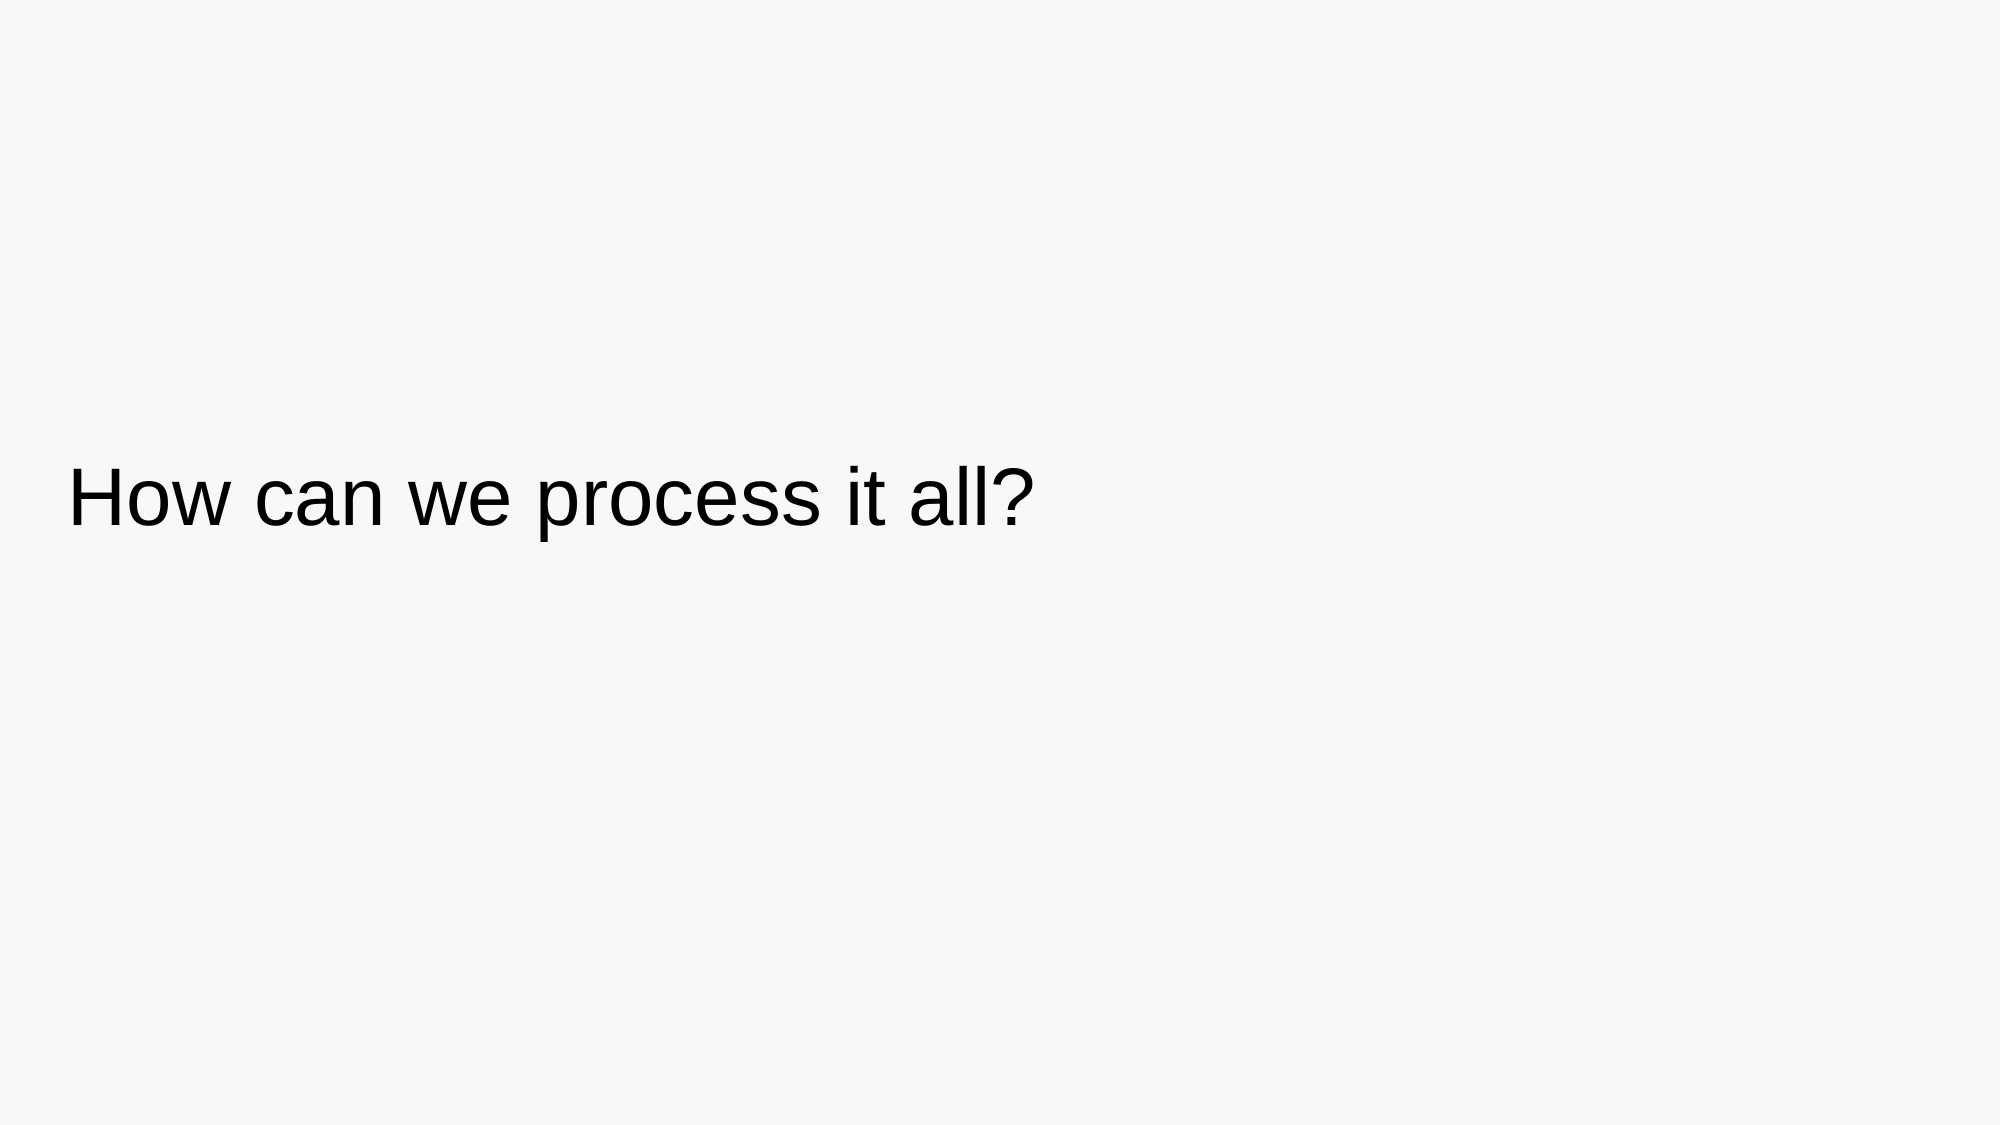

# How can we process it all?